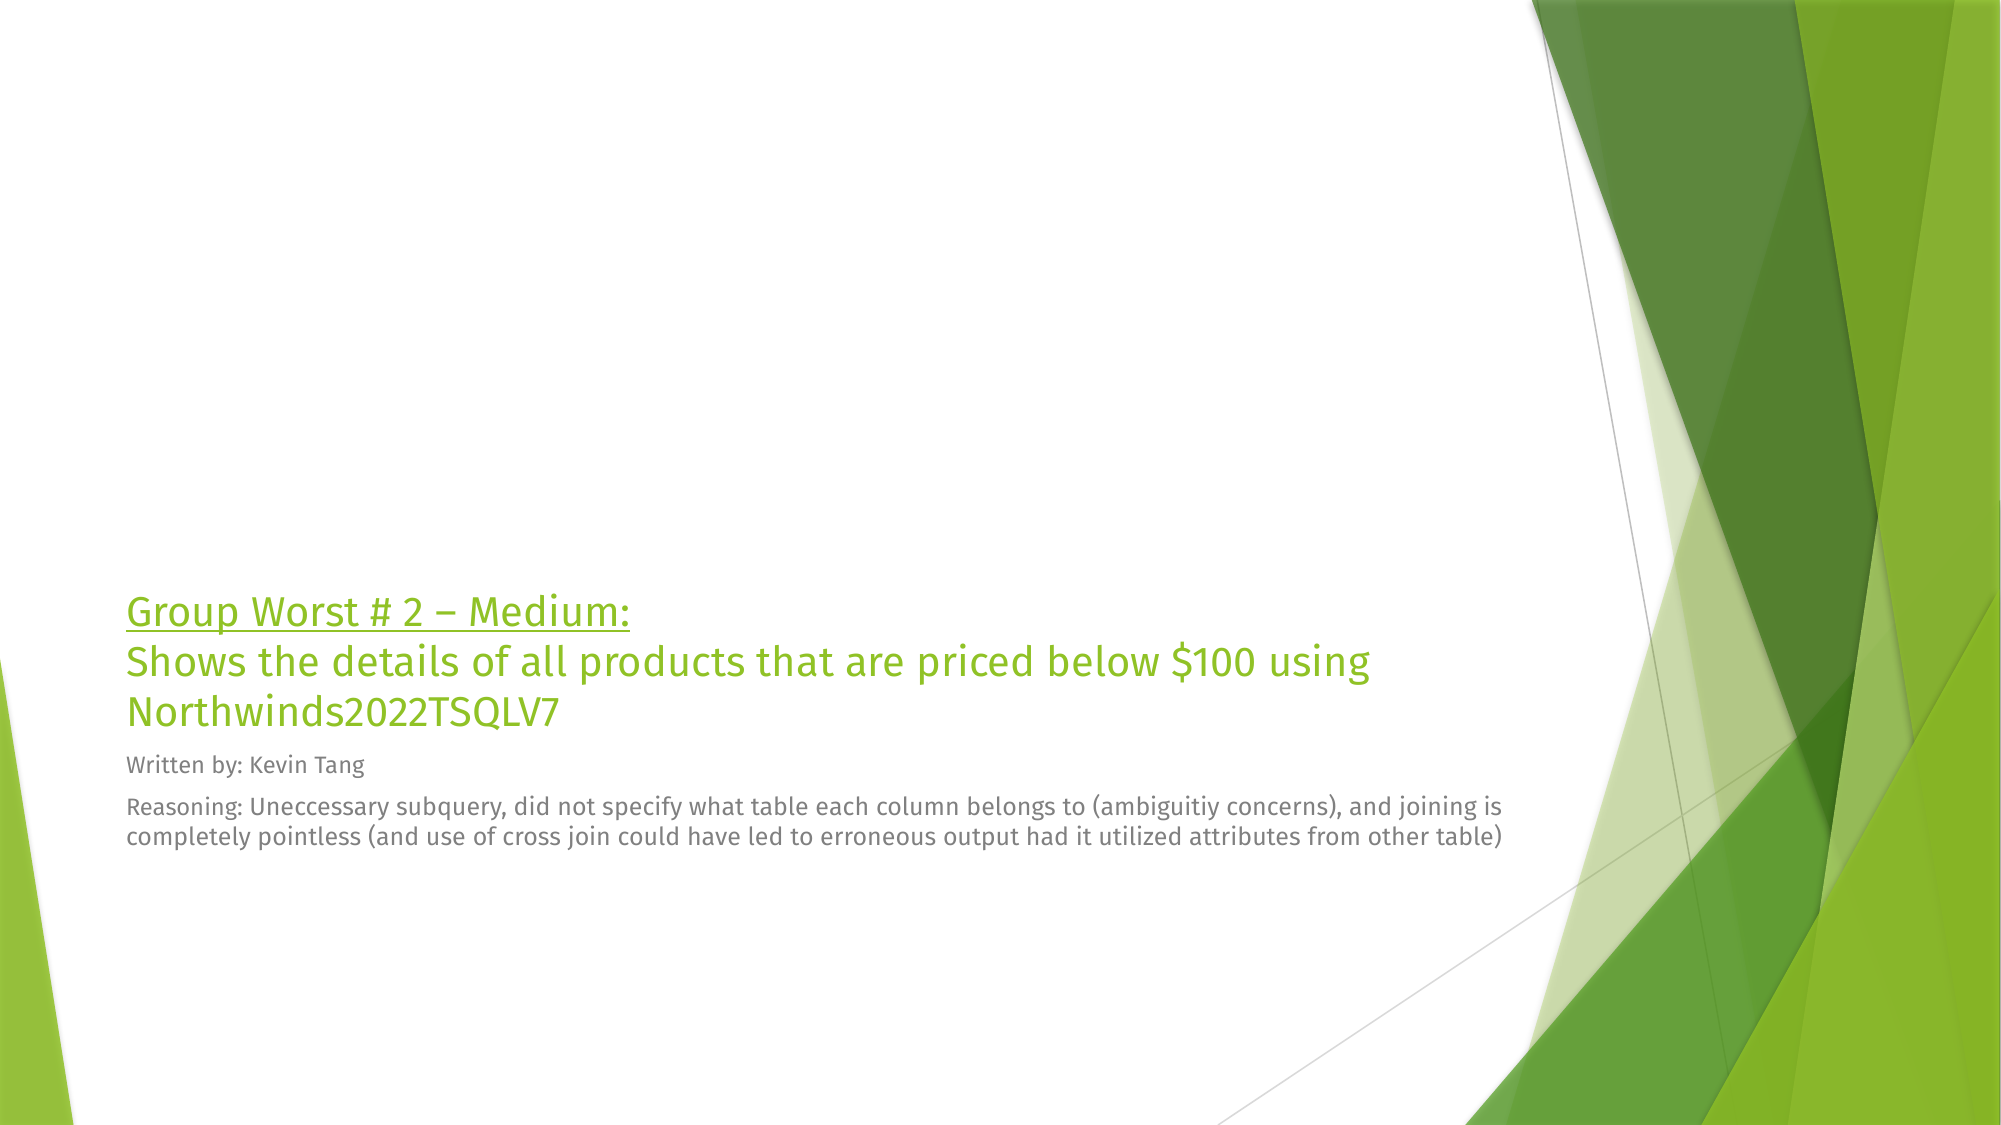

# Group Worst # 2 – Medium: Shows the details of all products that are priced below $100 using Northwinds2022TSQLV7
Written by: Kevin Tang
Reasoning: Uneccessary subquery, did not specify what table each column belongs to (ambiguitiy concerns), and joining is completely pointless (and use of cross join could have led to erroneous output had it utilized attributes from other table)